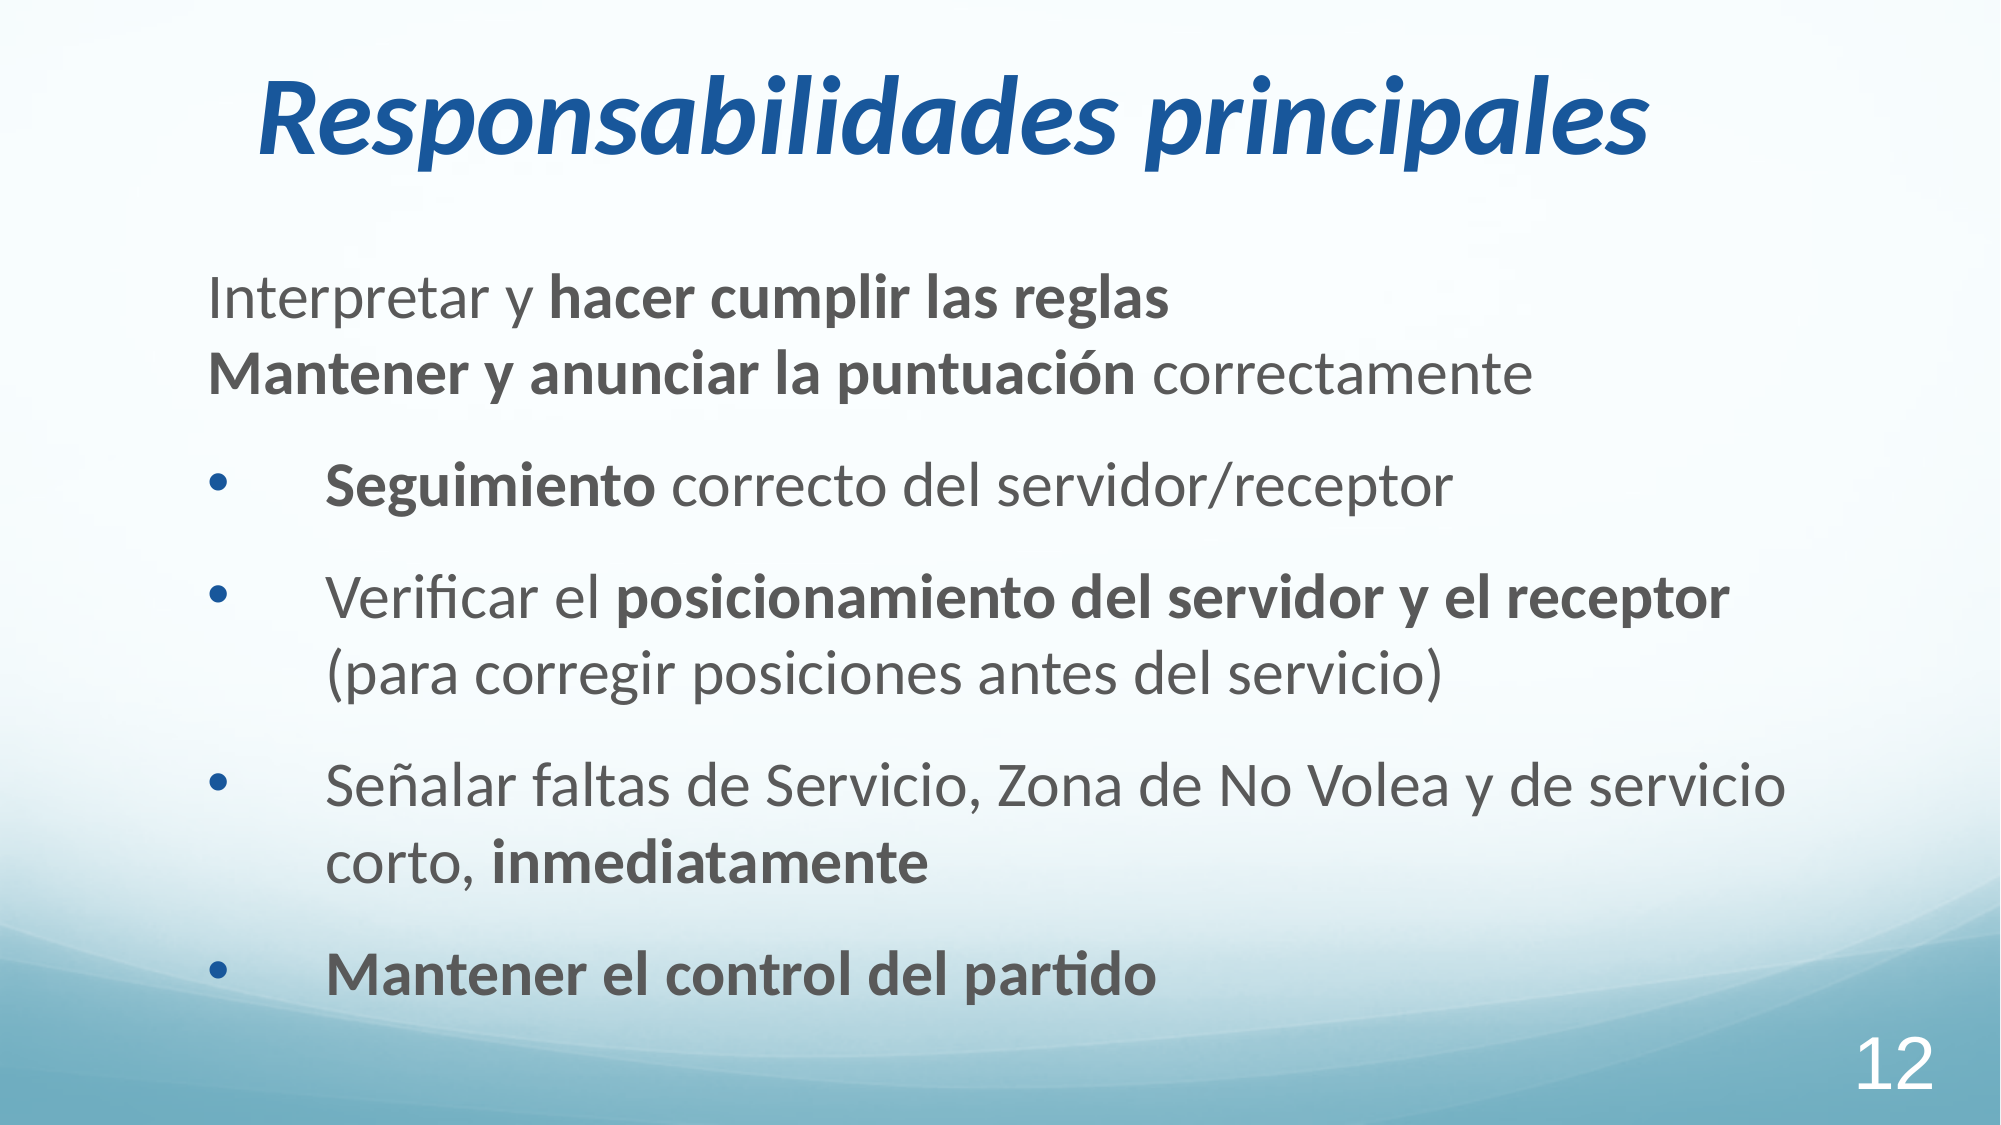

# Responsabilidades principales

Interpretar y hacer cumplir las reglas
Mantener y anunciar la puntuación correctamente
Seguimiento correcto del servidor/receptor
Verificar el posicionamiento del servidor y el receptor (para corregir posiciones antes del servicio)
Señalar faltas de Servicio, Zona de No Volea y de servicio corto, inmediatamente
Mantener el control del partido
12